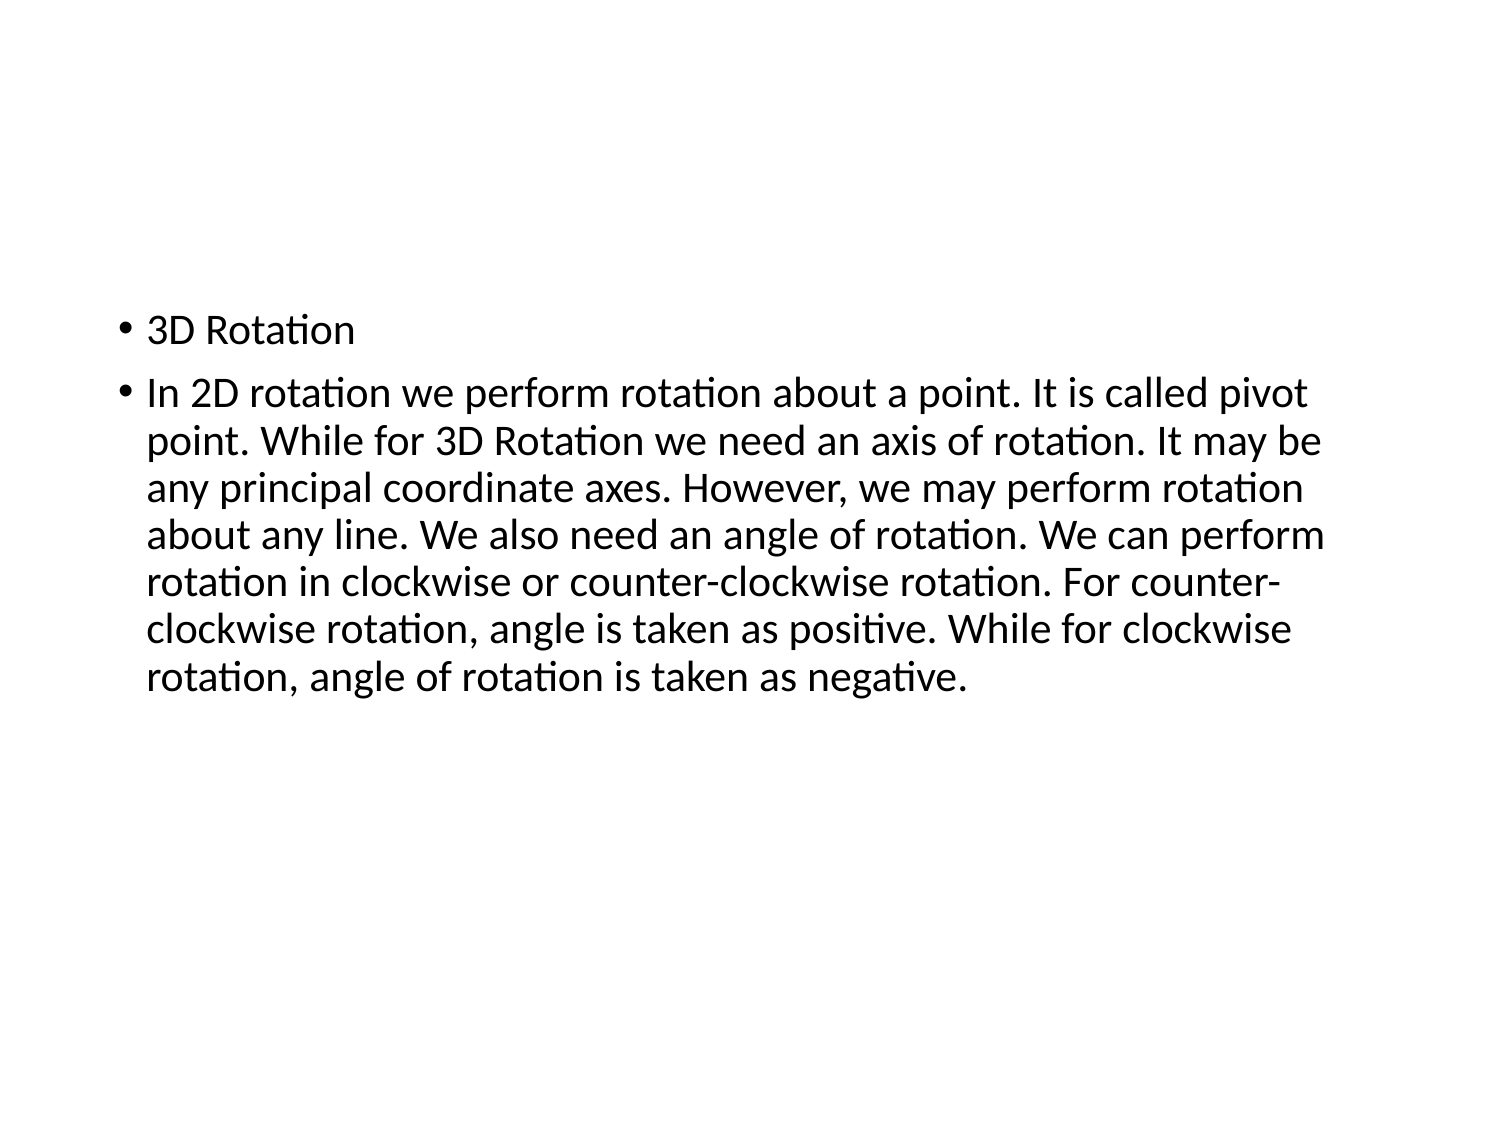

#
3D Rotation
In 2D rotation we perform rotation about a point. It is called pivot point. While for 3D Rotation we need an axis of rotation. It may be any principal coordinate axes. However, we may perform rotation about any line. We also need an angle of rotation. We can perform rotation in clockwise or counter-clockwise rotation. For counter-clockwise rotation, angle is taken as positive. While for clockwise rotation, angle of rotation is taken as negative.